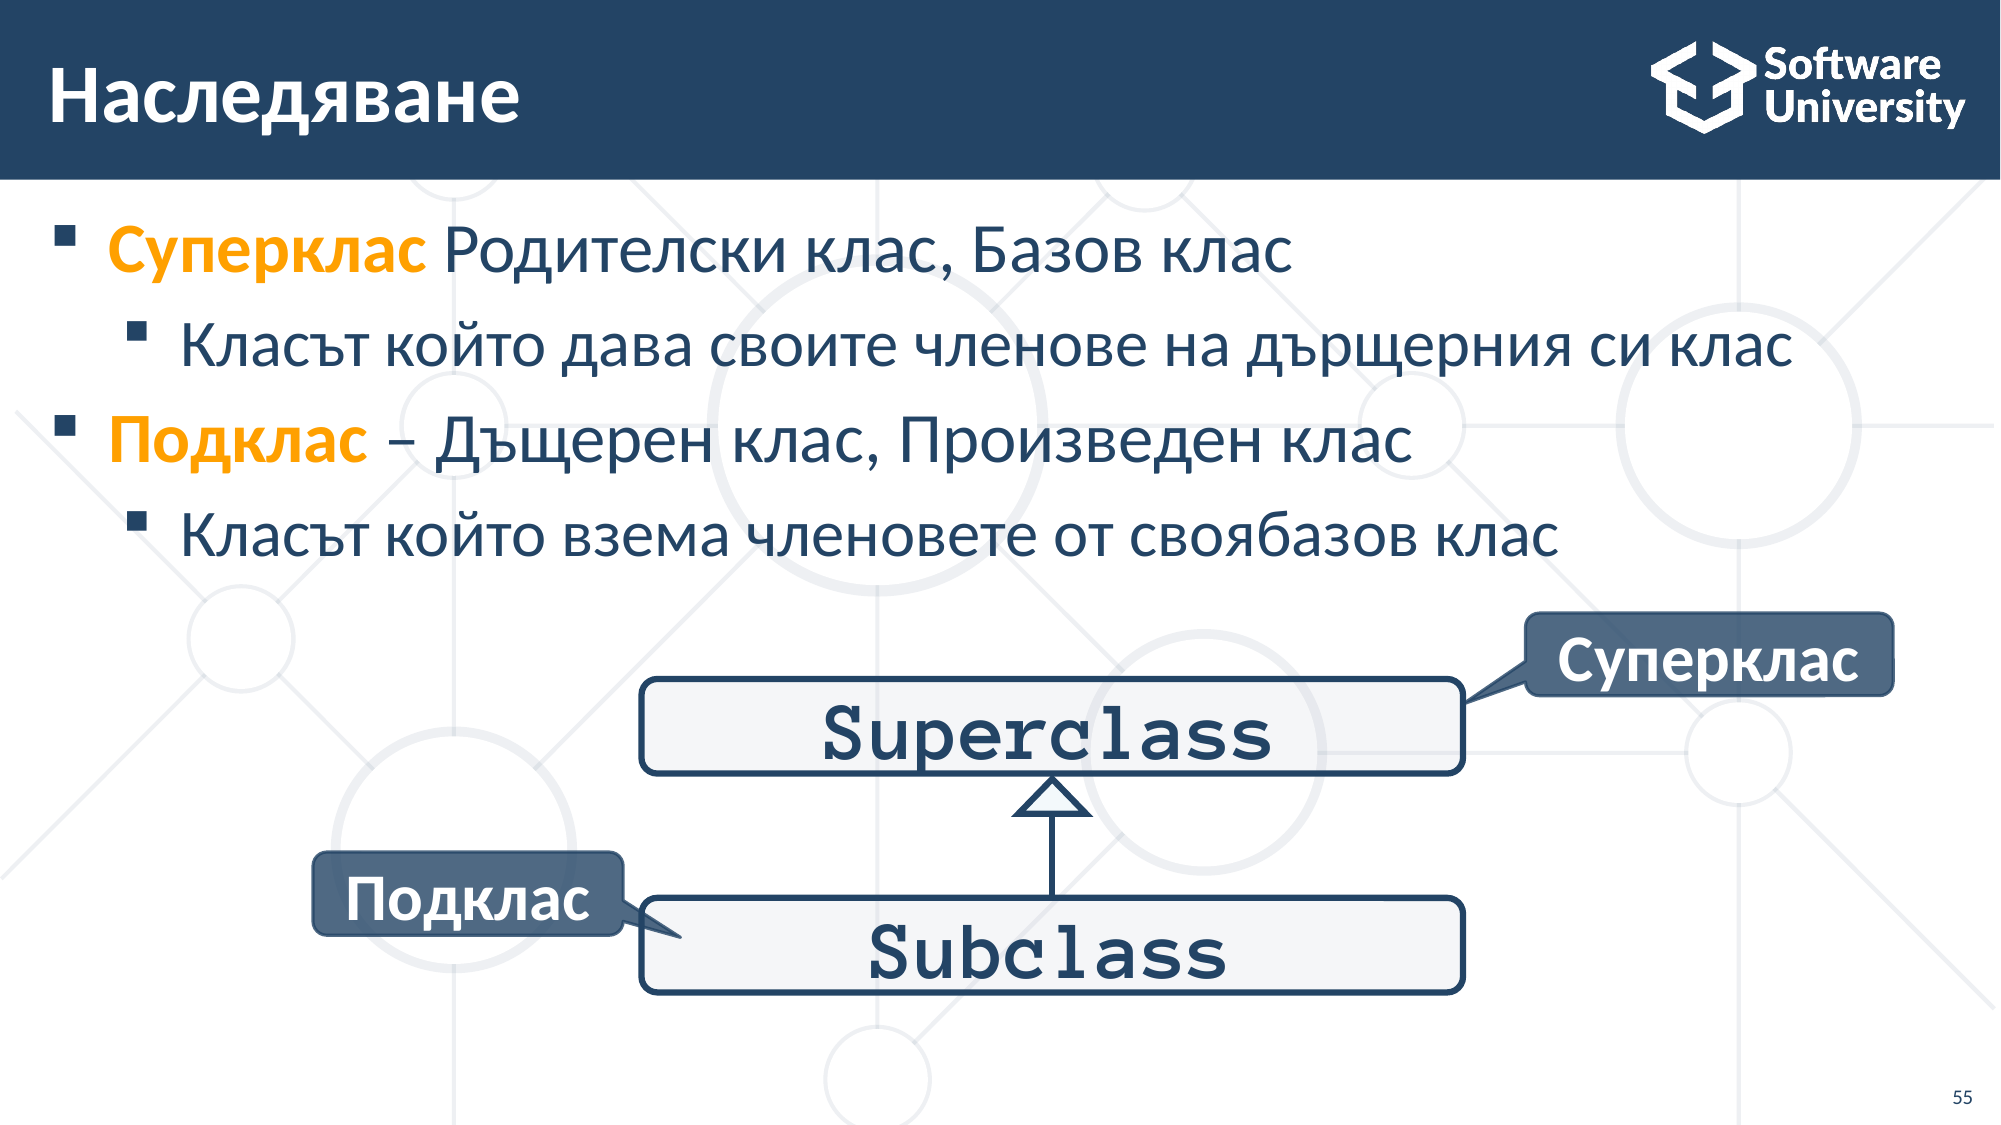

# Наследяване
Суперклас Родителски клас, Базов клас
Класът който дава своите членове на дърщерния си клас
Подклас – Дъщерен клас, Произведен клас
Класът който взема членовете от своябазов клас
Суперклас
Superclass

Подклас
Subclass
55